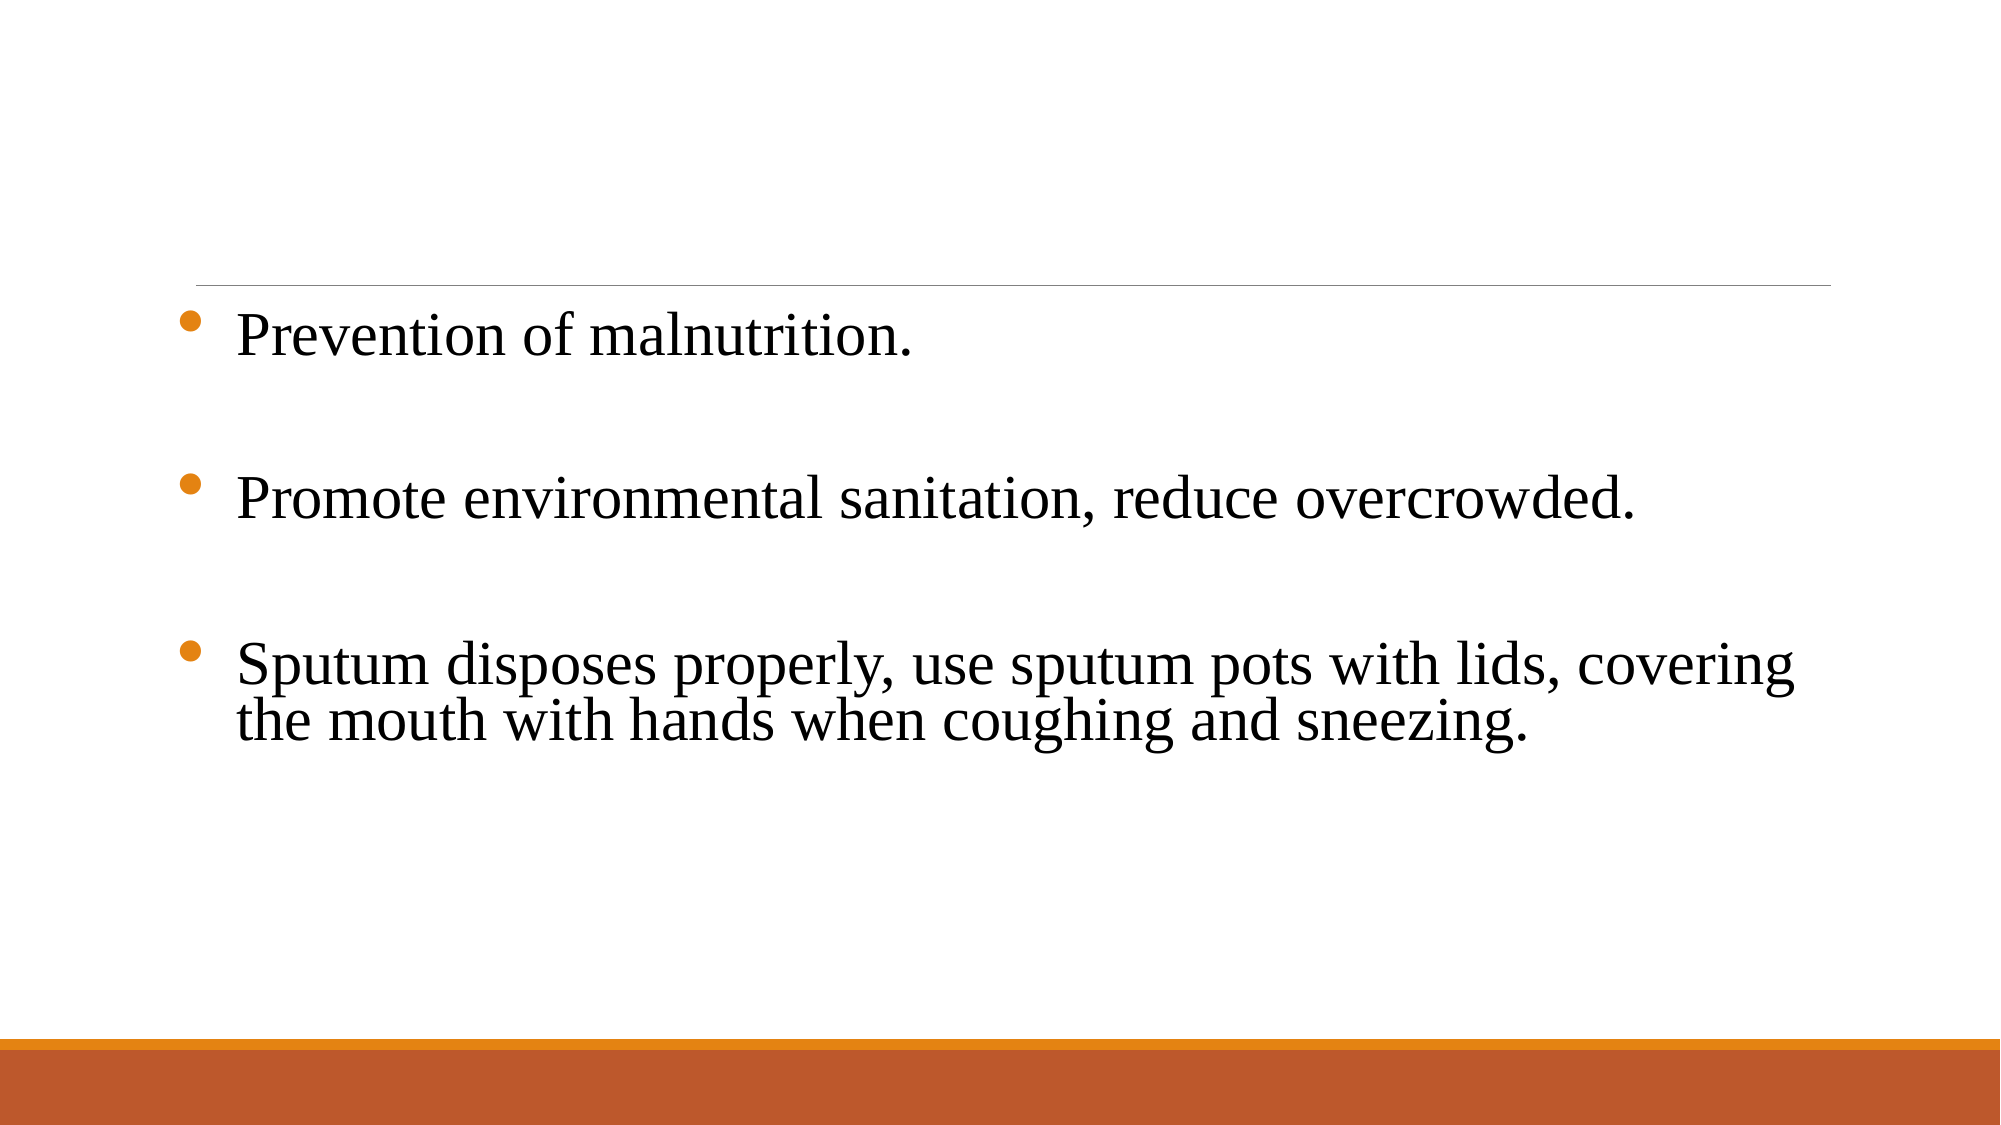

#
Prevention of malnutrition.

Promote environmental sanitation, reduce overcrowded.

Sputum disposes properly, use sputum pots with lids, covering the mouth with hands when coughing and sneezing.